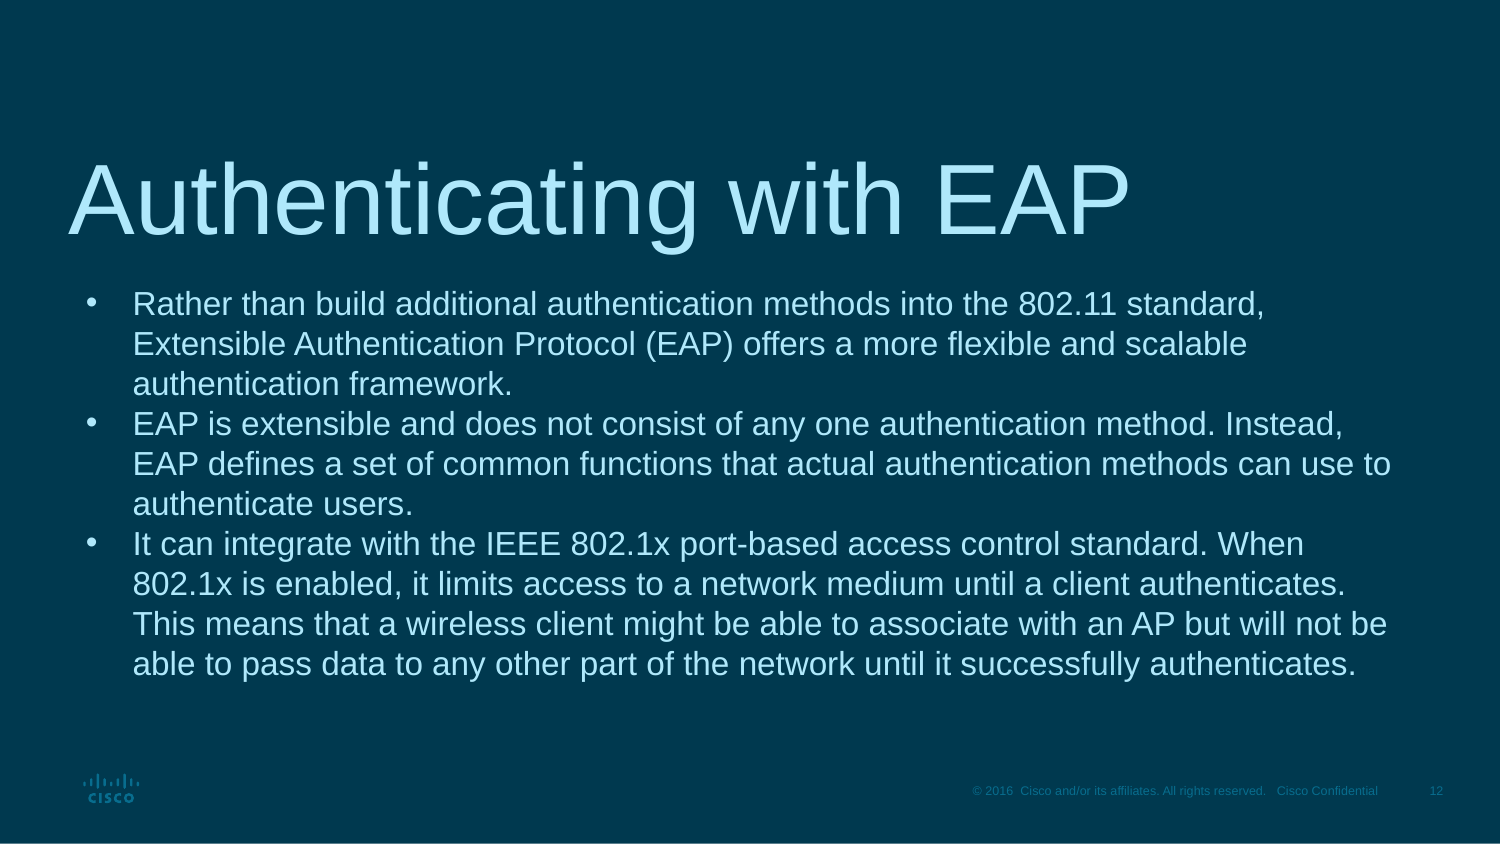

# Authenticating with EAP
Rather than build additional authentication methods into the 802.11 standard, Extensible Authentication Protocol (EAP) offers a more flexible and scalable authentication framework.
EAP is extensible and does not consist of any one authentication method. Instead, EAP defines a set of common functions that actual authentication methods can use to authenticate users.
It can integrate with the IEEE 802.1x port-based access control standard. When 802.1x is enabled, it limits access to a network medium until a client authenticates. This means that a wireless client might be able to associate with an AP but will not be able to pass data to any other part of the network until it successfully authenticates.